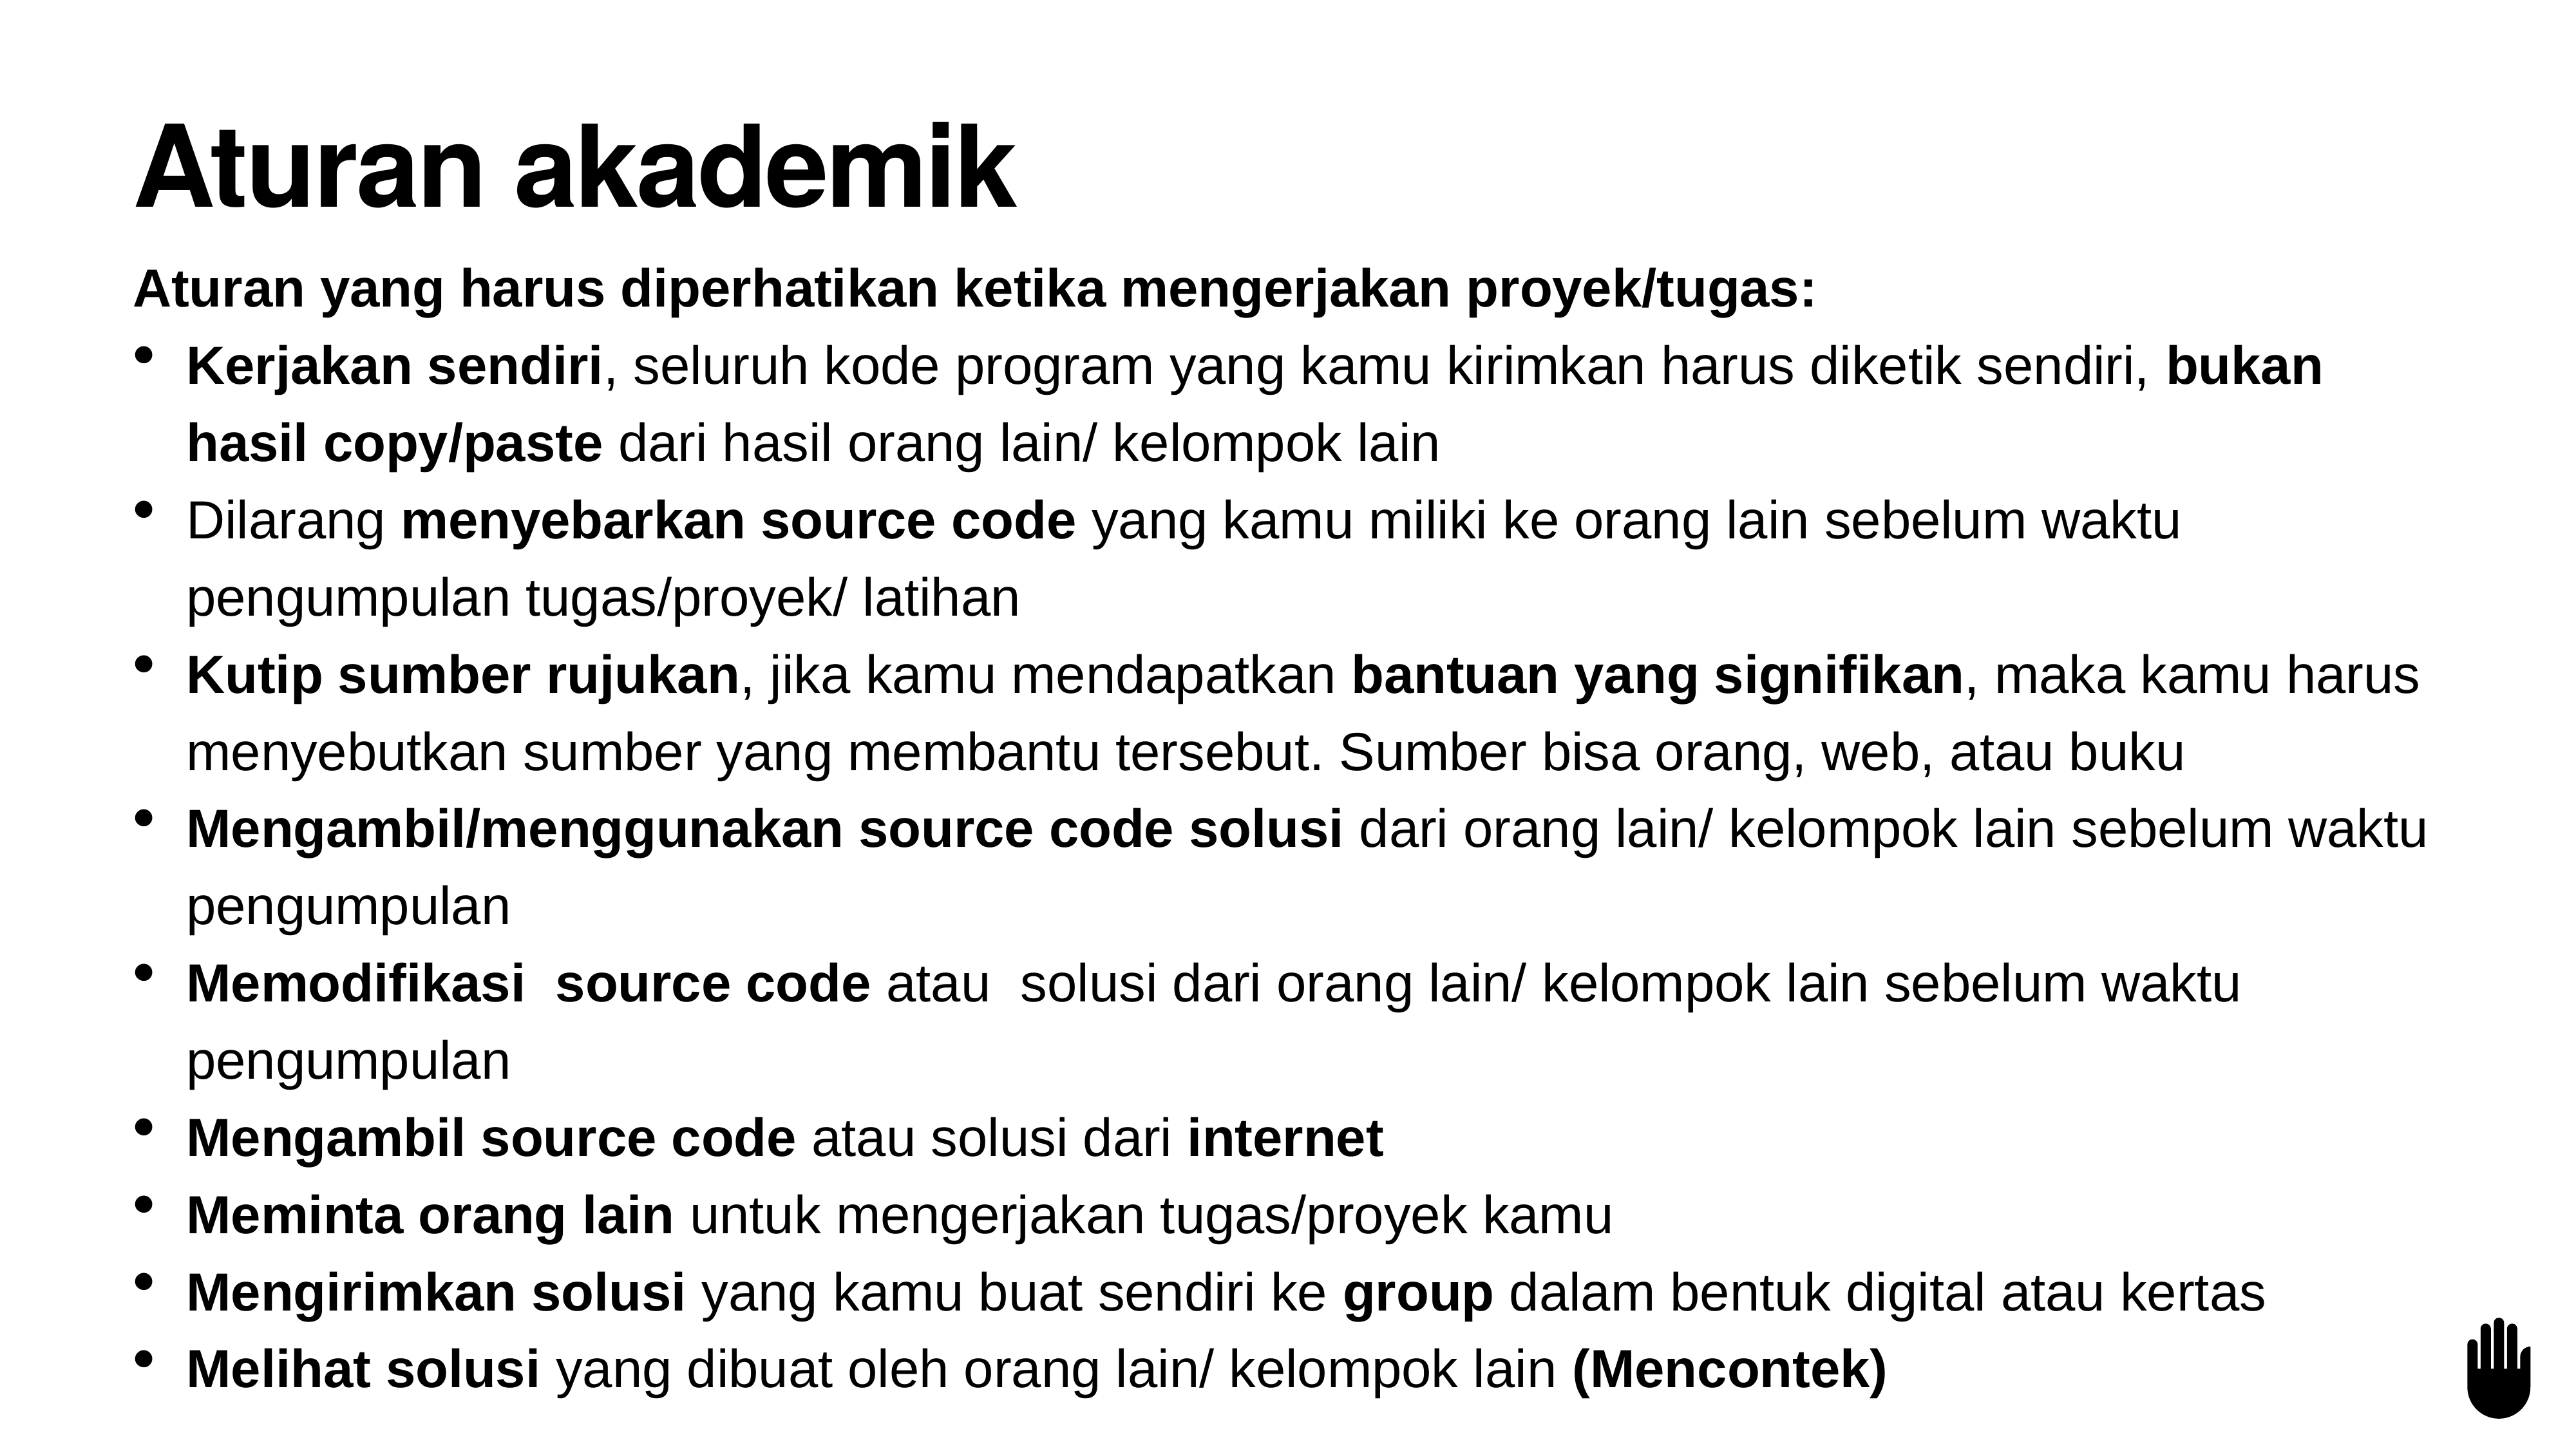

# Aturan akademik
Aturan yang harus diperhatikan ketika mengerjakan proyek/tugas:
Kerjakan sendiri, seluruh kode program yang kamu kirimkan harus diketik sendiri, bukan hasil copy/paste dari hasil orang lain/ kelompok lain
Dilarang menyebarkan source code yang kamu miliki ke orang lain sebelum waktu pengumpulan tugas/proyek/ latihan
Kutip sumber rujukan, jika kamu mendapatkan bantuan yang signifikan, maka kamu harus menyebutkan sumber yang membantu tersebut. Sumber bisa orang, web, atau buku
Mengambil/menggunakan source code solusi dari orang lain/ kelompok lain sebelum waktu pengumpulan
Memodifikasi  source code atau  solusi dari orang lain/ kelompok lain sebelum waktu pengumpulan
Mengambil source code atau solusi dari internet
Meminta orang lain untuk mengerjakan tugas/proyek kamu
Mengirimkan solusi yang kamu buat sendiri ke group dalam bentuk digital atau kertas
Melihat solusi yang dibuat oleh orang lain/ kelompok lain (Mencontek)